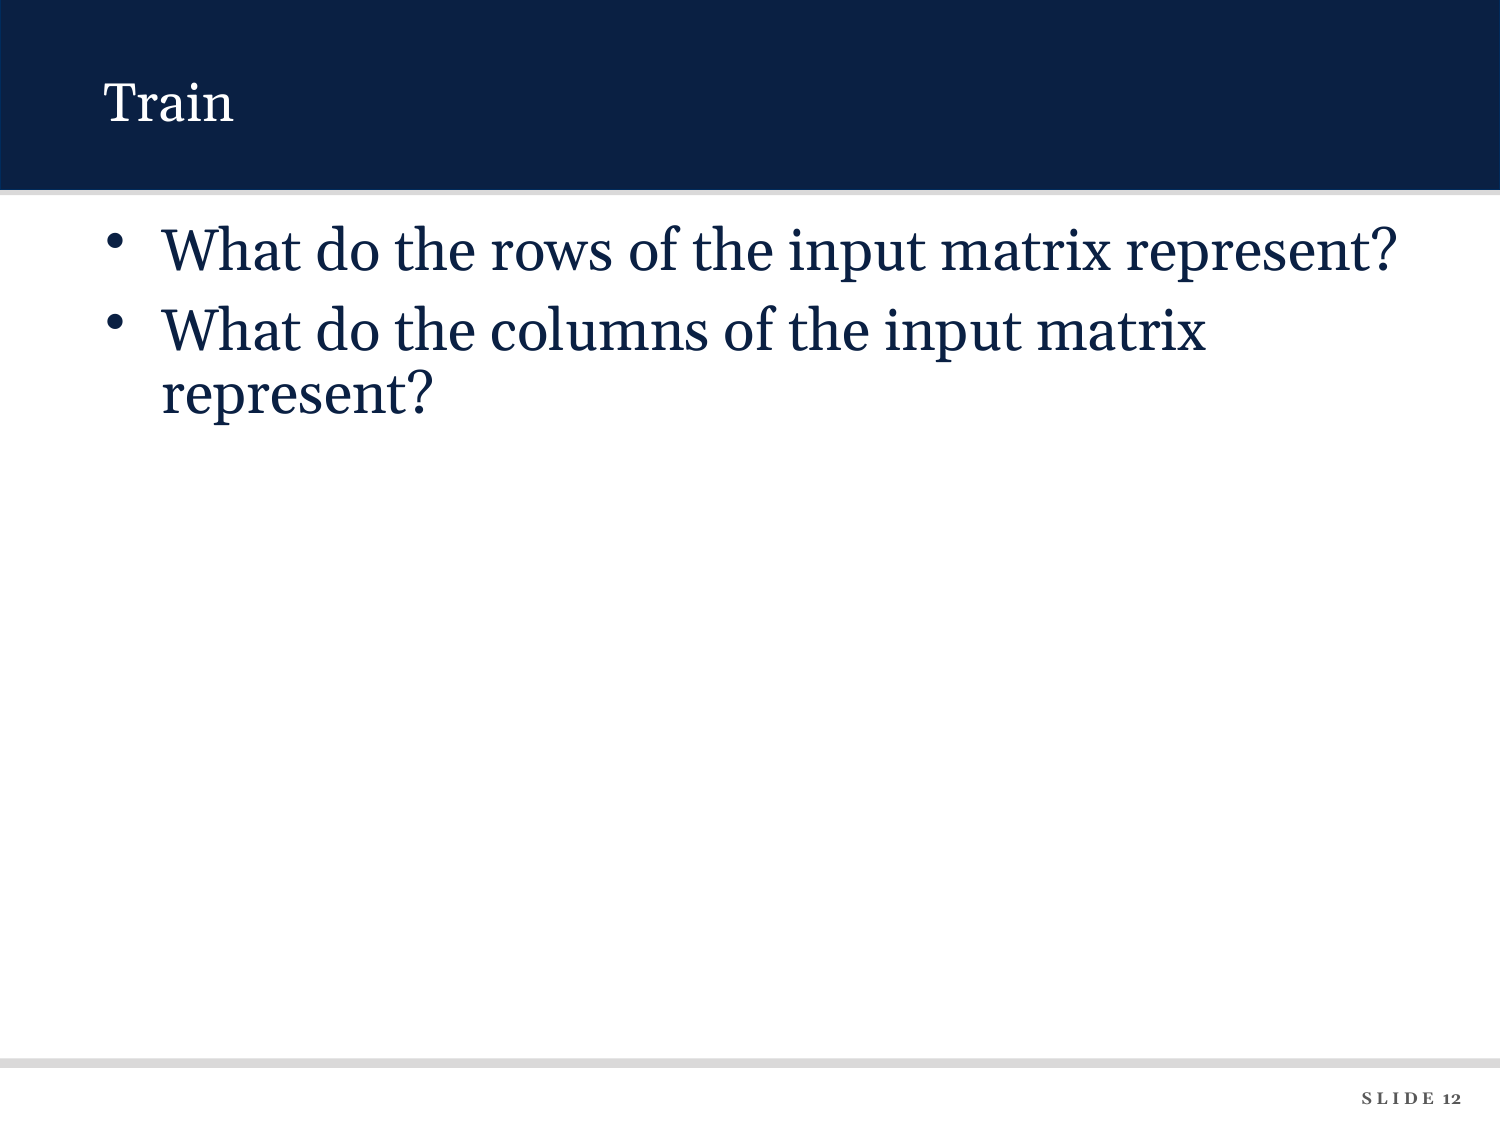

# Train
What do the rows of the input matrix represent?
What do the columns of the input matrix represent?